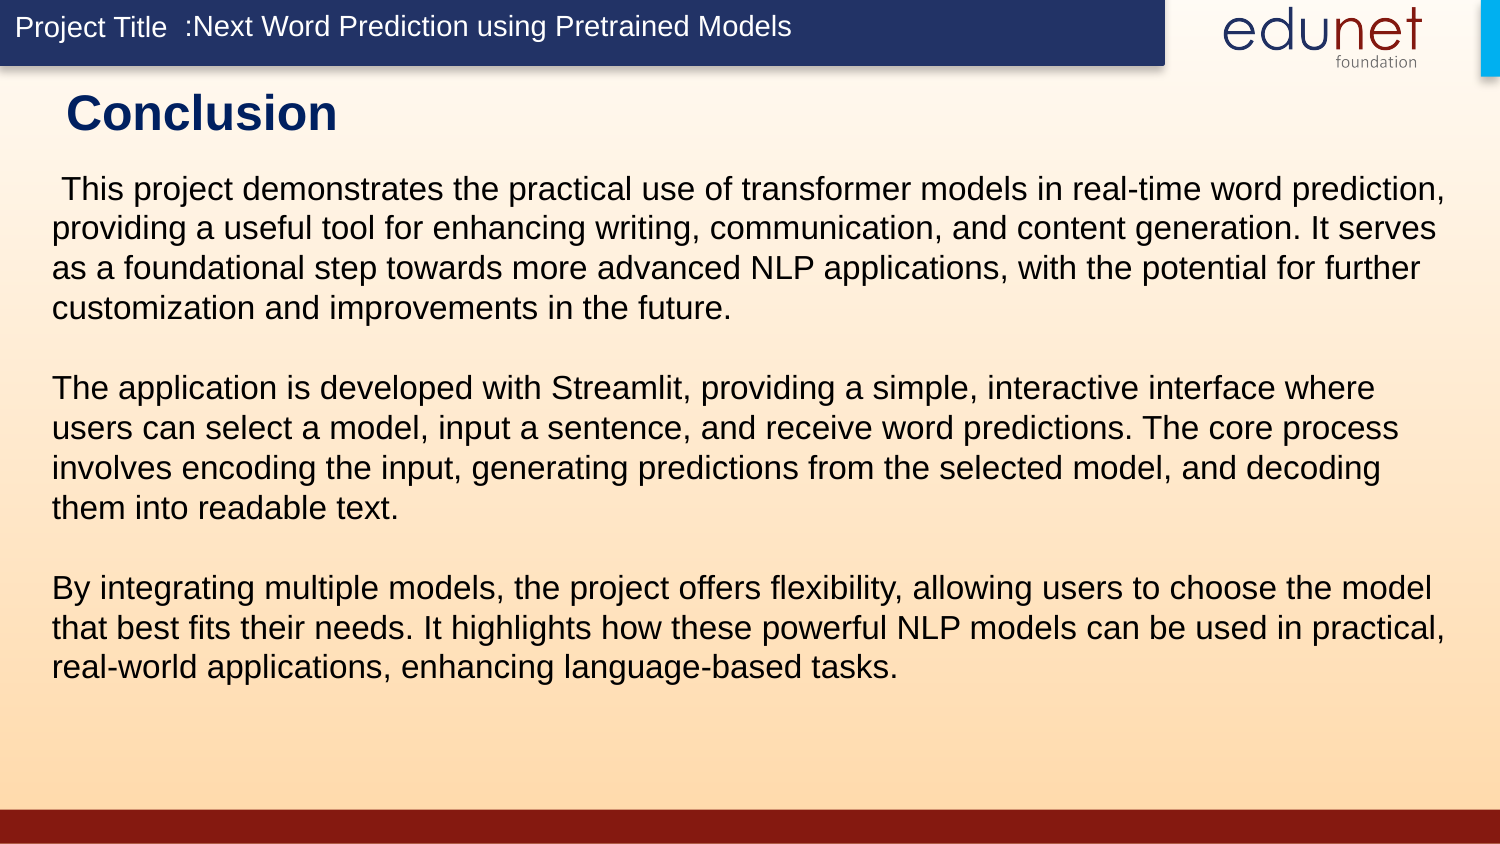

:Next Word Prediction using Pretrained Models
# Conclusion
 This project demonstrates the practical use of transformer models in real-time word prediction, providing a useful tool for enhancing writing, communication, and content generation. It serves as a foundational step towards more advanced NLP applications, with the potential for further customization and improvements in the future.

The application is developed with Streamlit, providing a simple, interactive interface where users can select a model, input a sentence, and receive word predictions. The core process involves encoding the input, generating predictions from the selected model, and decoding them into readable text.

By integrating multiple models, the project offers flexibility, allowing users to choose the model that best fits their needs. It highlights how these powerful NLP models can be used in practical, real-world applications, enhancing language-based tasks.